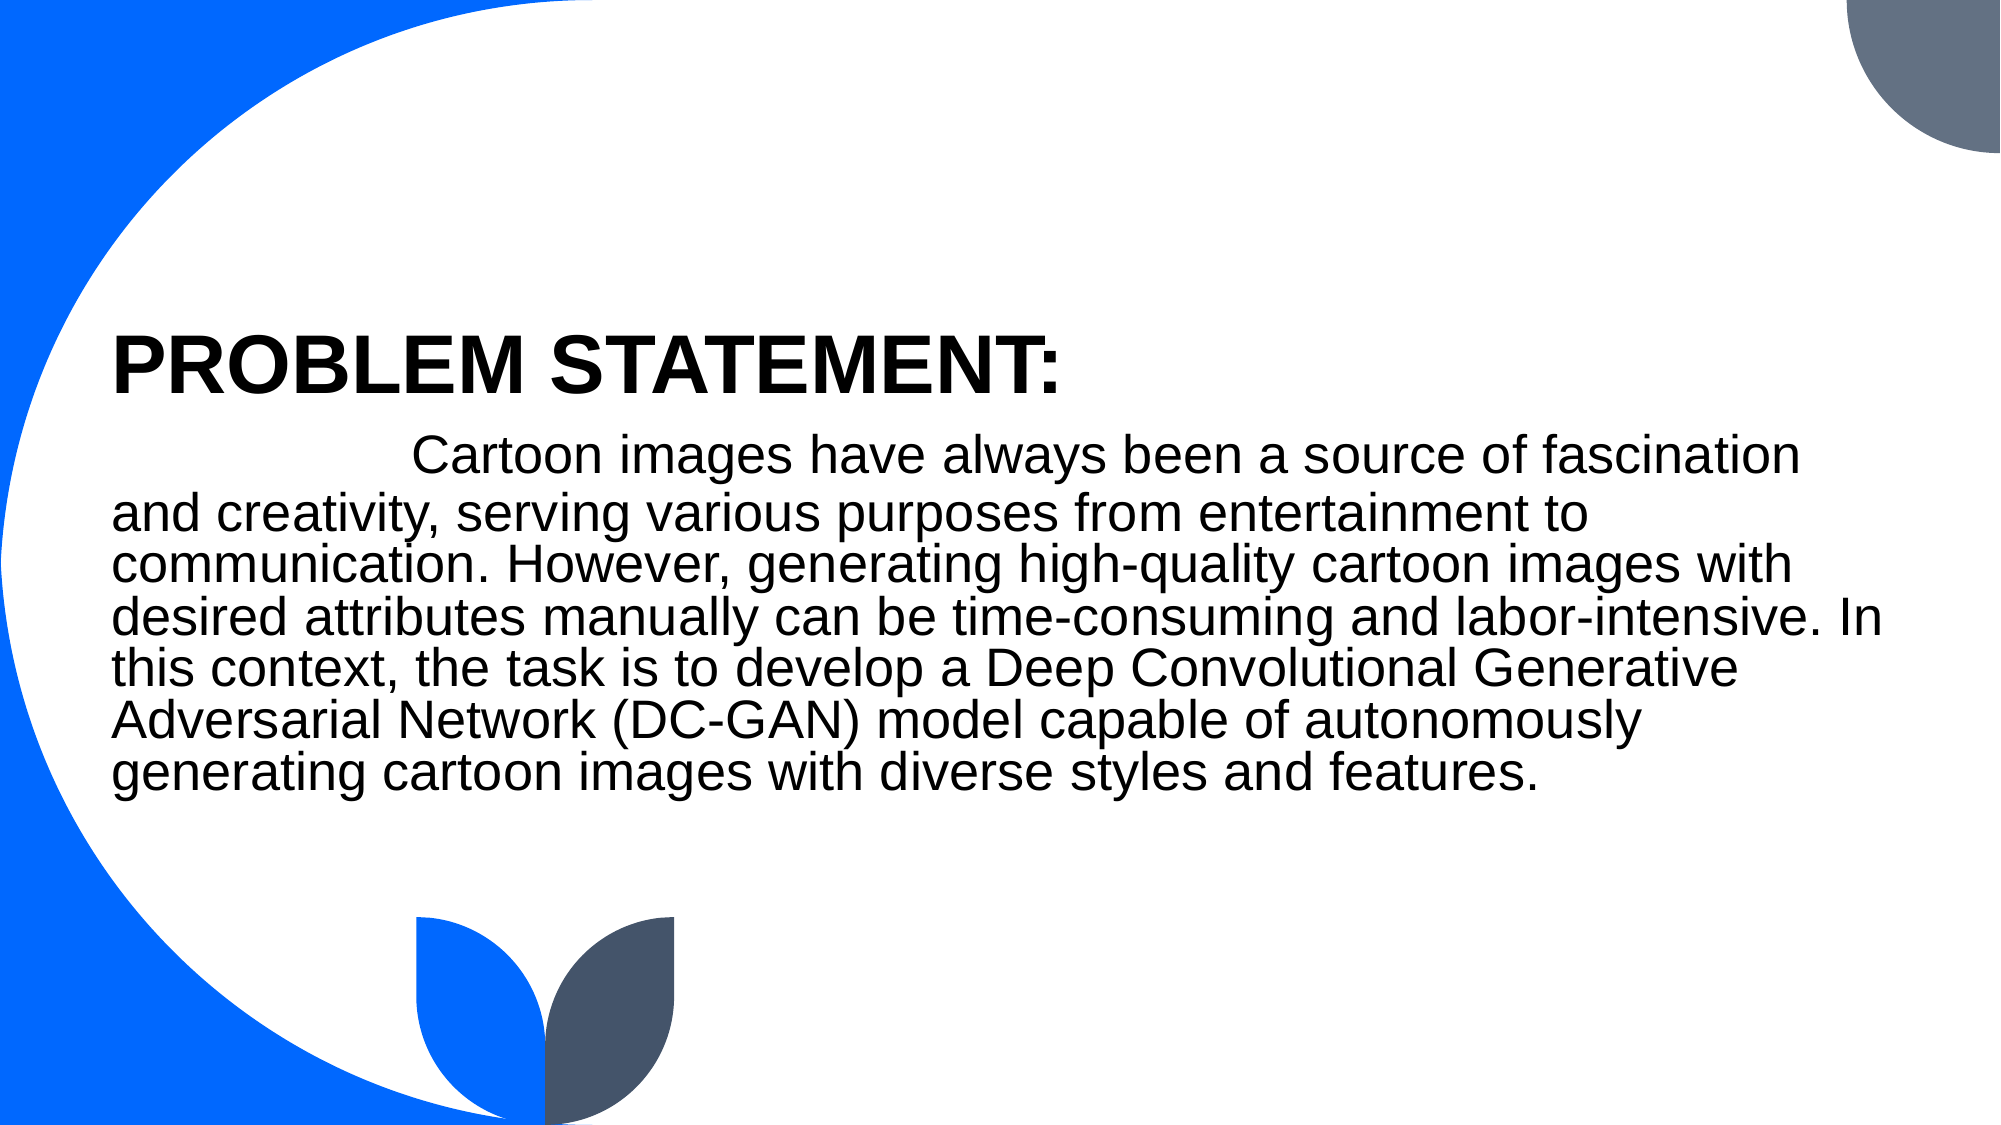

# PROBLEM STATEMENT: Cartoon images have always been a source of fascination and creativity, serving various purposes from entertainment to communication. However, generating high-quality cartoon images with desired attributes manually can be time-consuming and labor-intensive. In this context, the task is to develop a Deep Convolutional Generative Adversarial Network (DC-GAN) model capable of autonomously generating cartoon images with diverse styles and features.